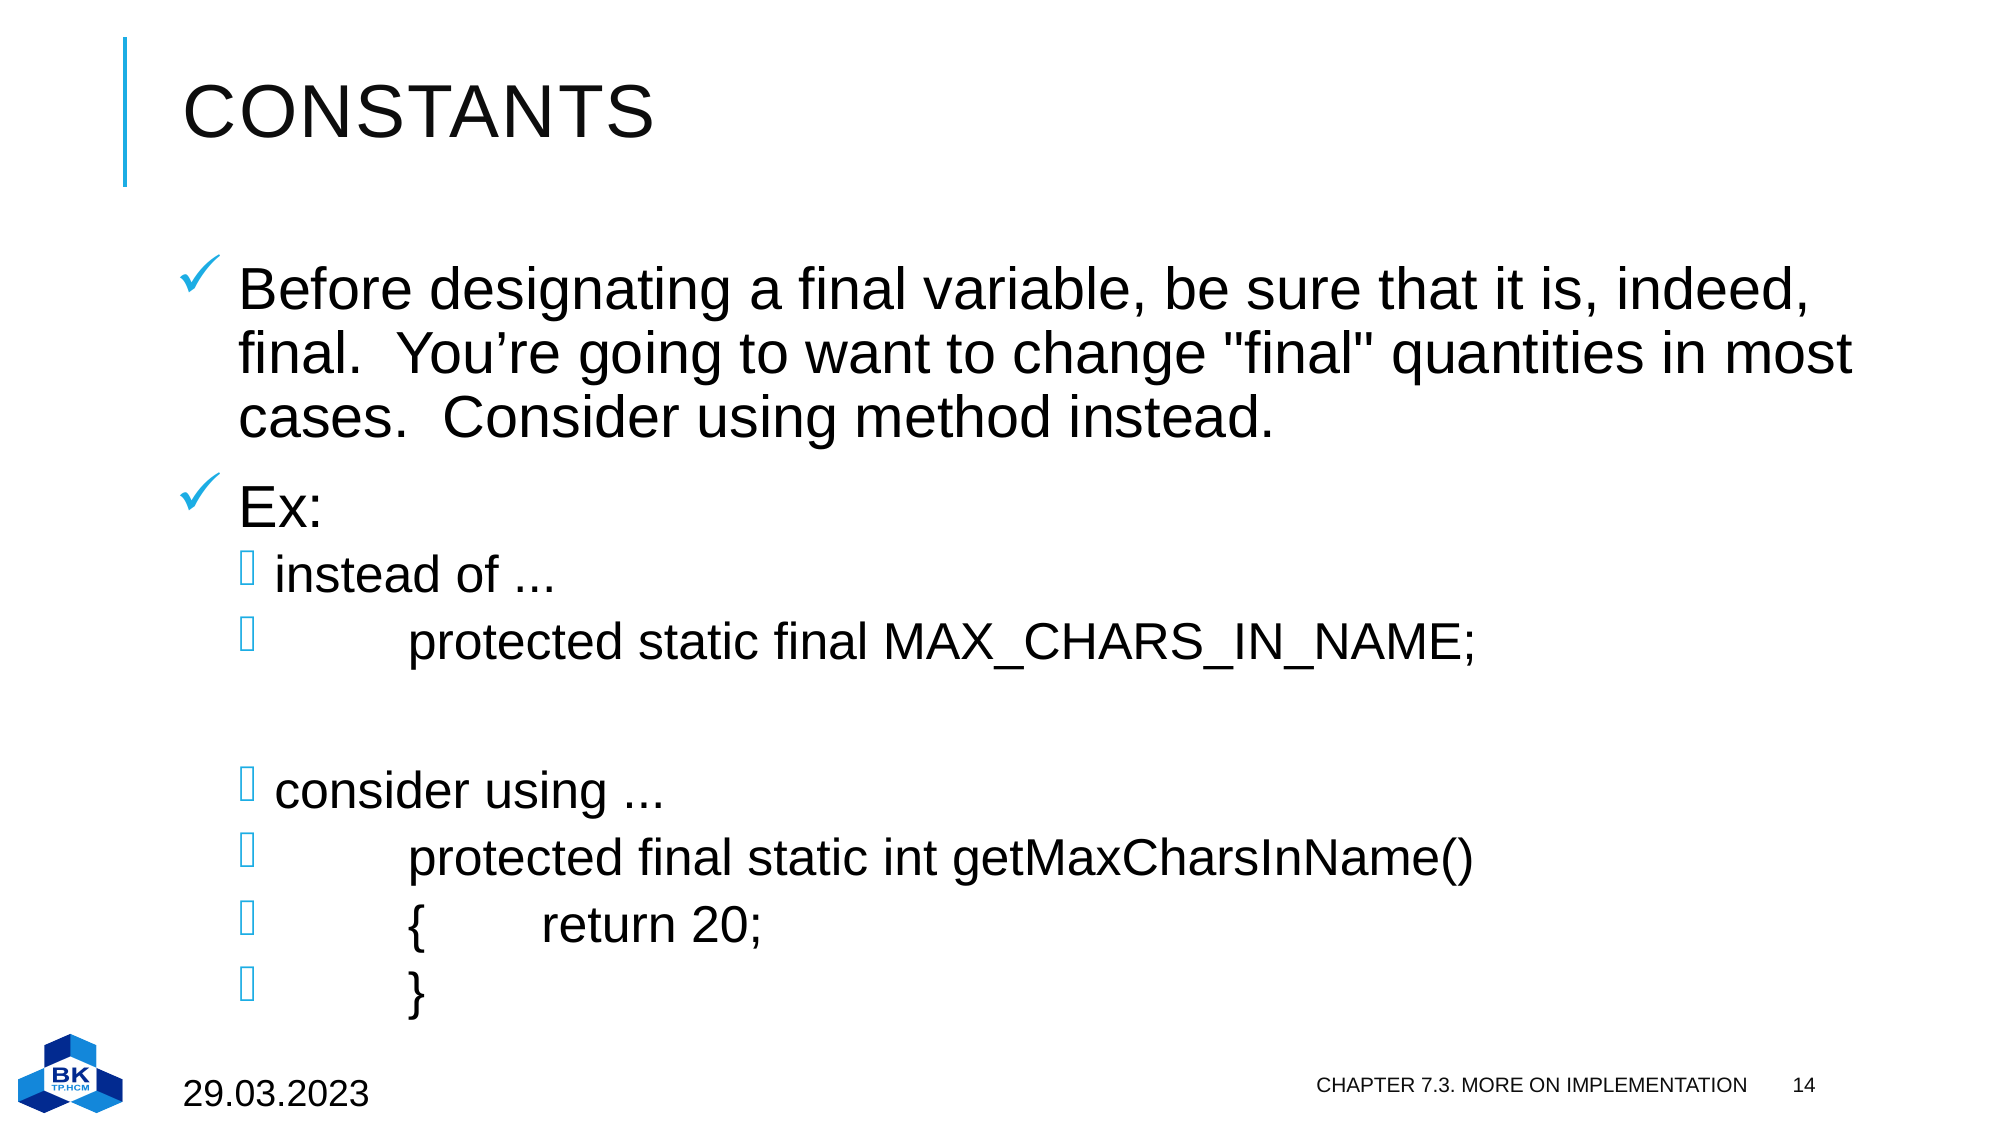

# Constants
Before designating a final variable, be sure that it is, indeed, final.  You’re going to want to change "final" quantities in most cases.  Consider using method instead.
Ex:
instead of ...
	protected static final MAX_CHARS_IN_NAME;

consider using ...
	protected final static int getMaxCharsInName()
	{  		return 20;
	}
29.03.2023
Chapter 7.3. More on Implementation
14